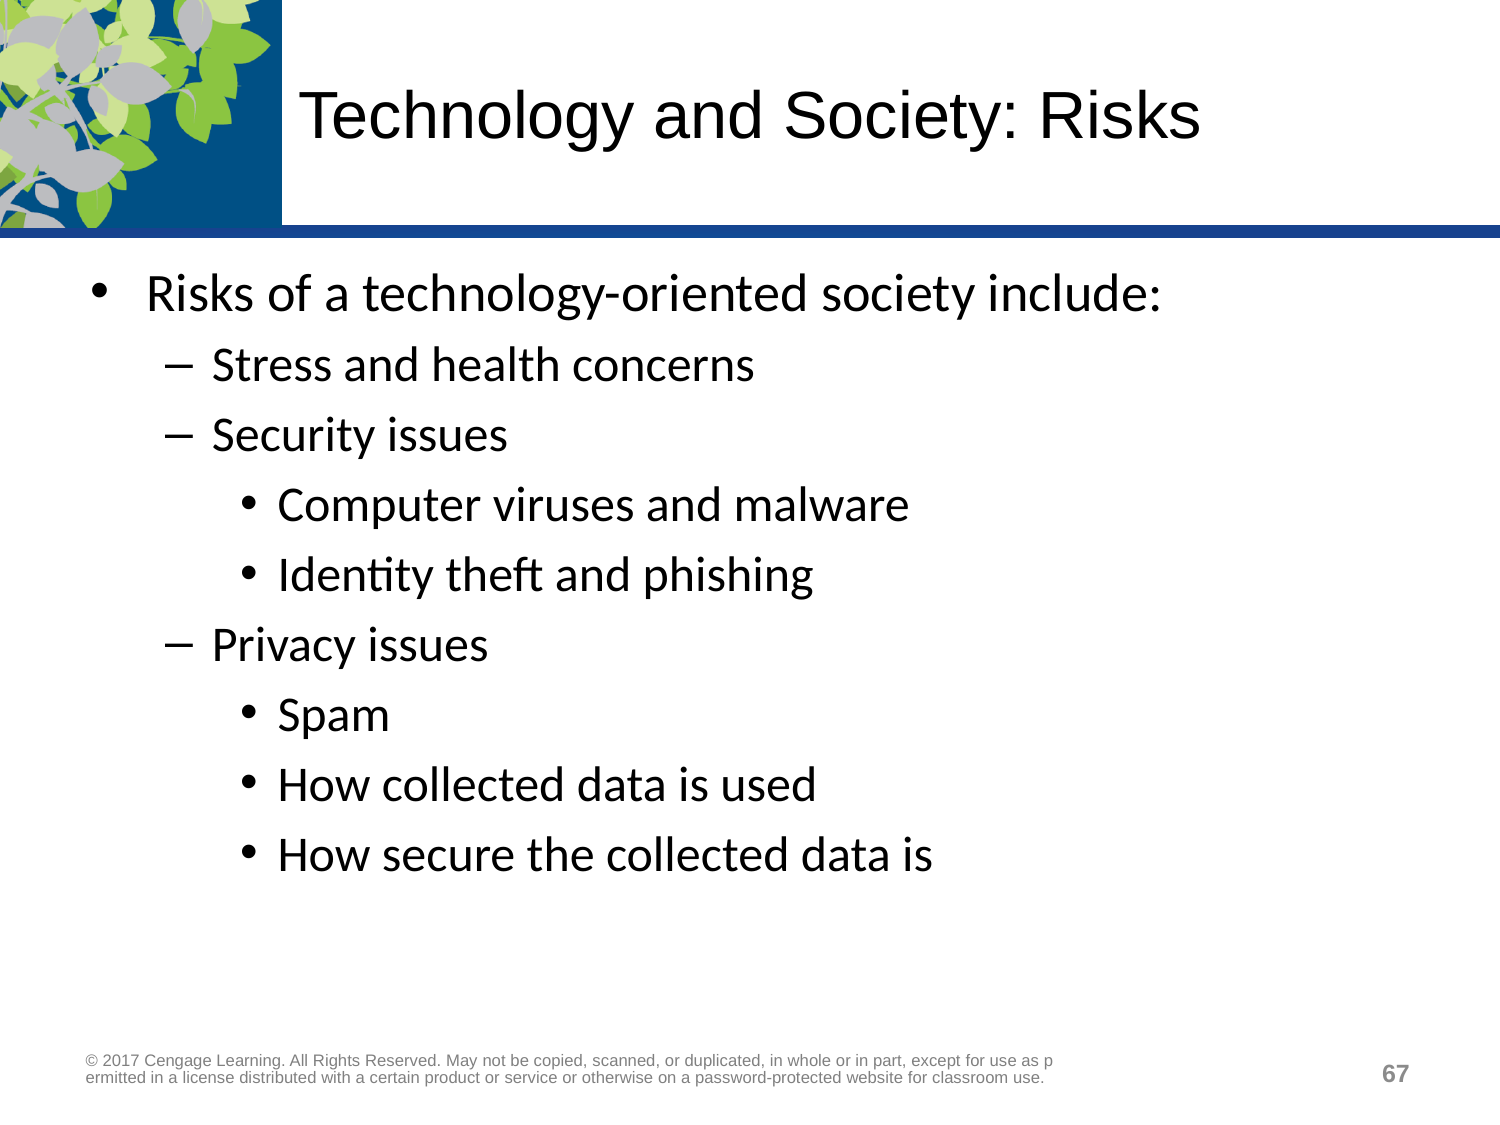

# Technology and Society: Risks
Risks of a technology-oriented society include:
Stress and health concerns
Security issues
Computer viruses and malware
Identity theft and phishing
Privacy issues
Spam
How collected data is used
How secure the collected data is

© 2017 Cengage Learning. All Rights Reserved. May not be copied, scanned, or duplicated, in whole or in part, except for use as permitted in a license distributed with a certain product or service or otherwise on a password-protected website for classroom use.
67